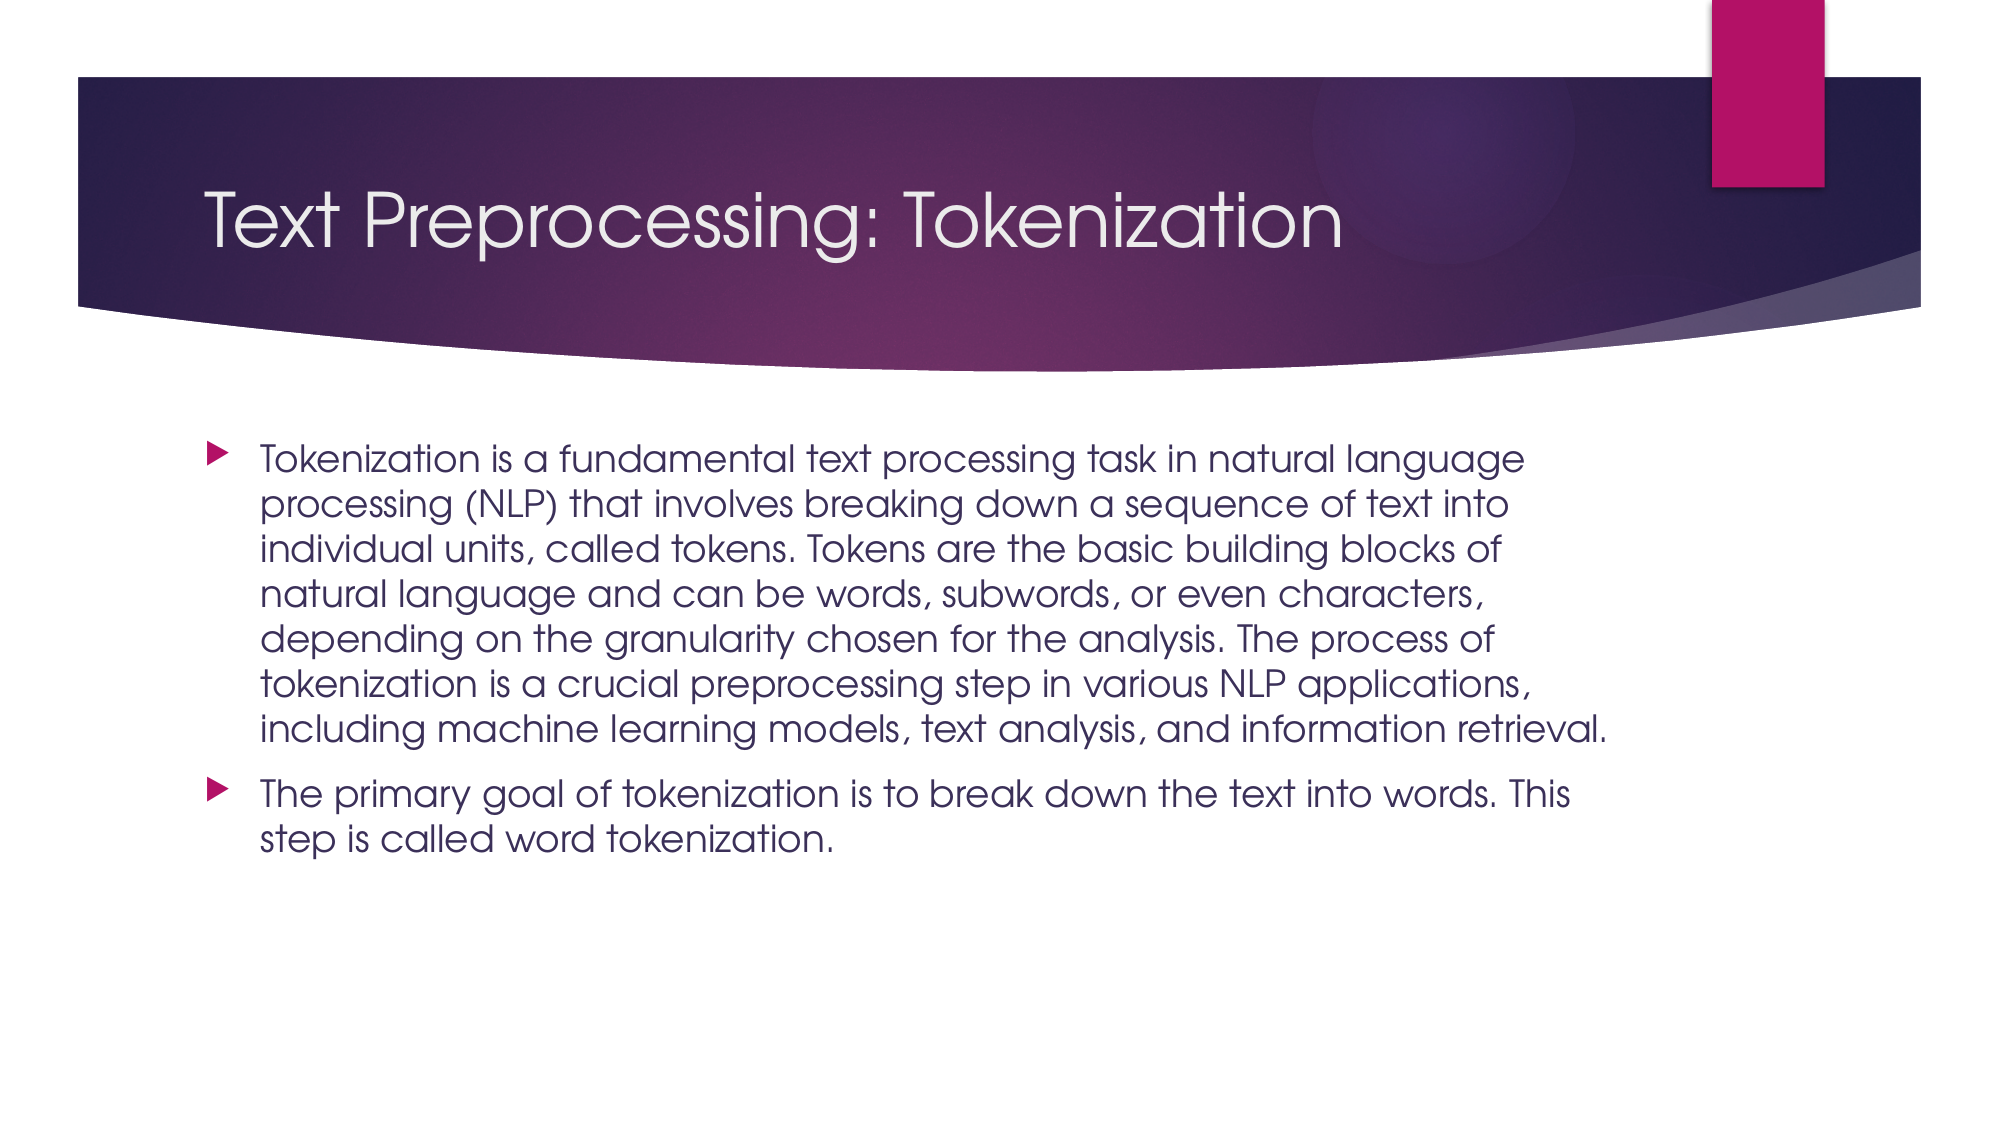

# Text Preprocessing: Tokenization
Tokenization is a fundamental text processing task in natural language processing (NLP) that involves breaking down a sequence of text into individual units, called tokens. Tokens are the basic building blocks of natural language and can be words, subwords, or even characters, depending on the granularity chosen for the analysis. The process of tokenization is a crucial preprocessing step in various NLP applications, including machine learning models, text analysis, and information retrieval.
The primary goal of tokenization is to break down the text into words. This step is called word tokenization.